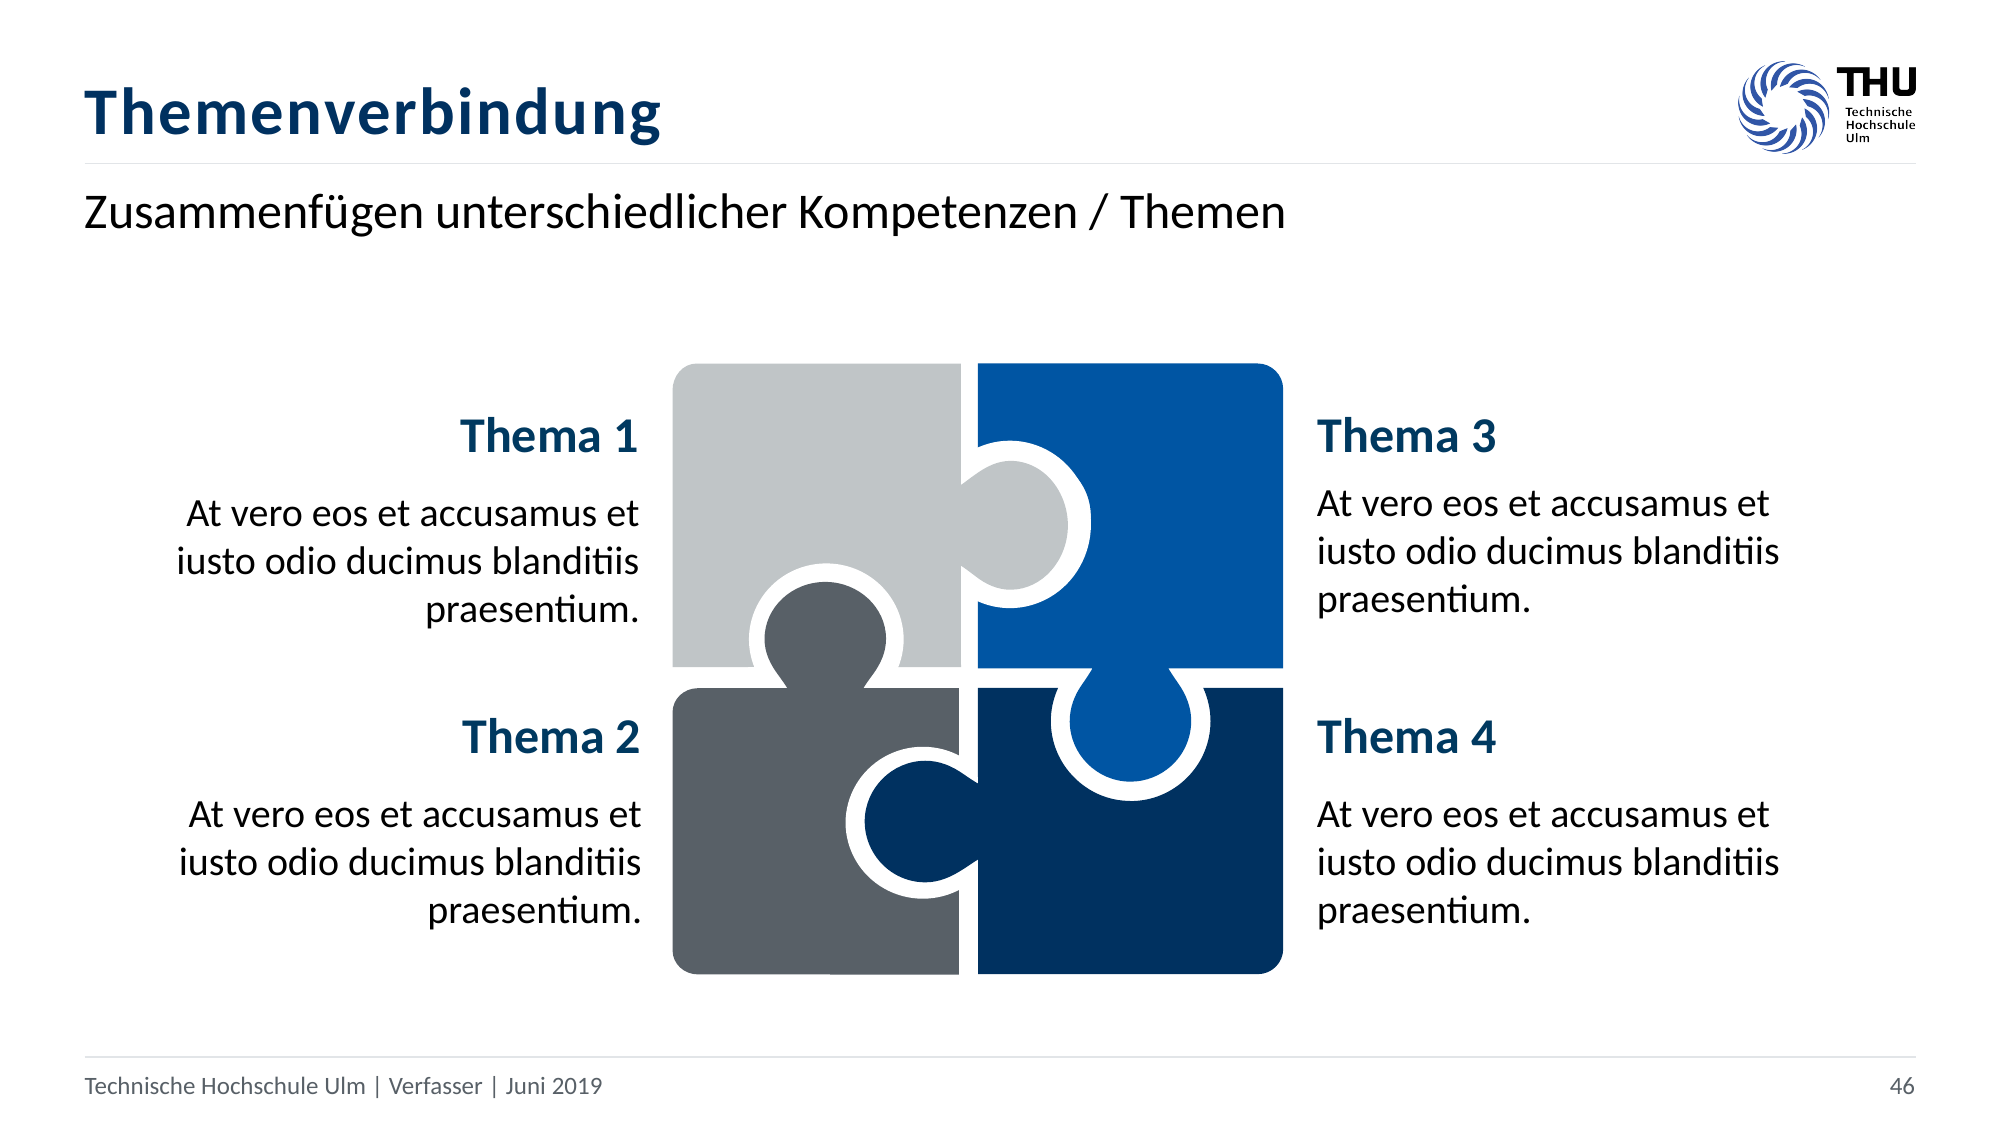

# Themenverbindung
Zusammenfügen unterschiedlicher Kompetenzen / Themen

Thema 3
Thema 1

At vero eos et accusamus et iusto odio ducimus blanditiis praesentium.
At vero eos et accusamus et iusto odio ducimus blanditiis praesentium.

Thema 2
Thema 4

At vero eos et accusamus et iusto odio ducimus blanditiis praesentium.
At vero eos et accusamus et iusto odio ducimus blanditiis praesentium.
Technische Hochschule Ulm | Verfasser | Juni 2019